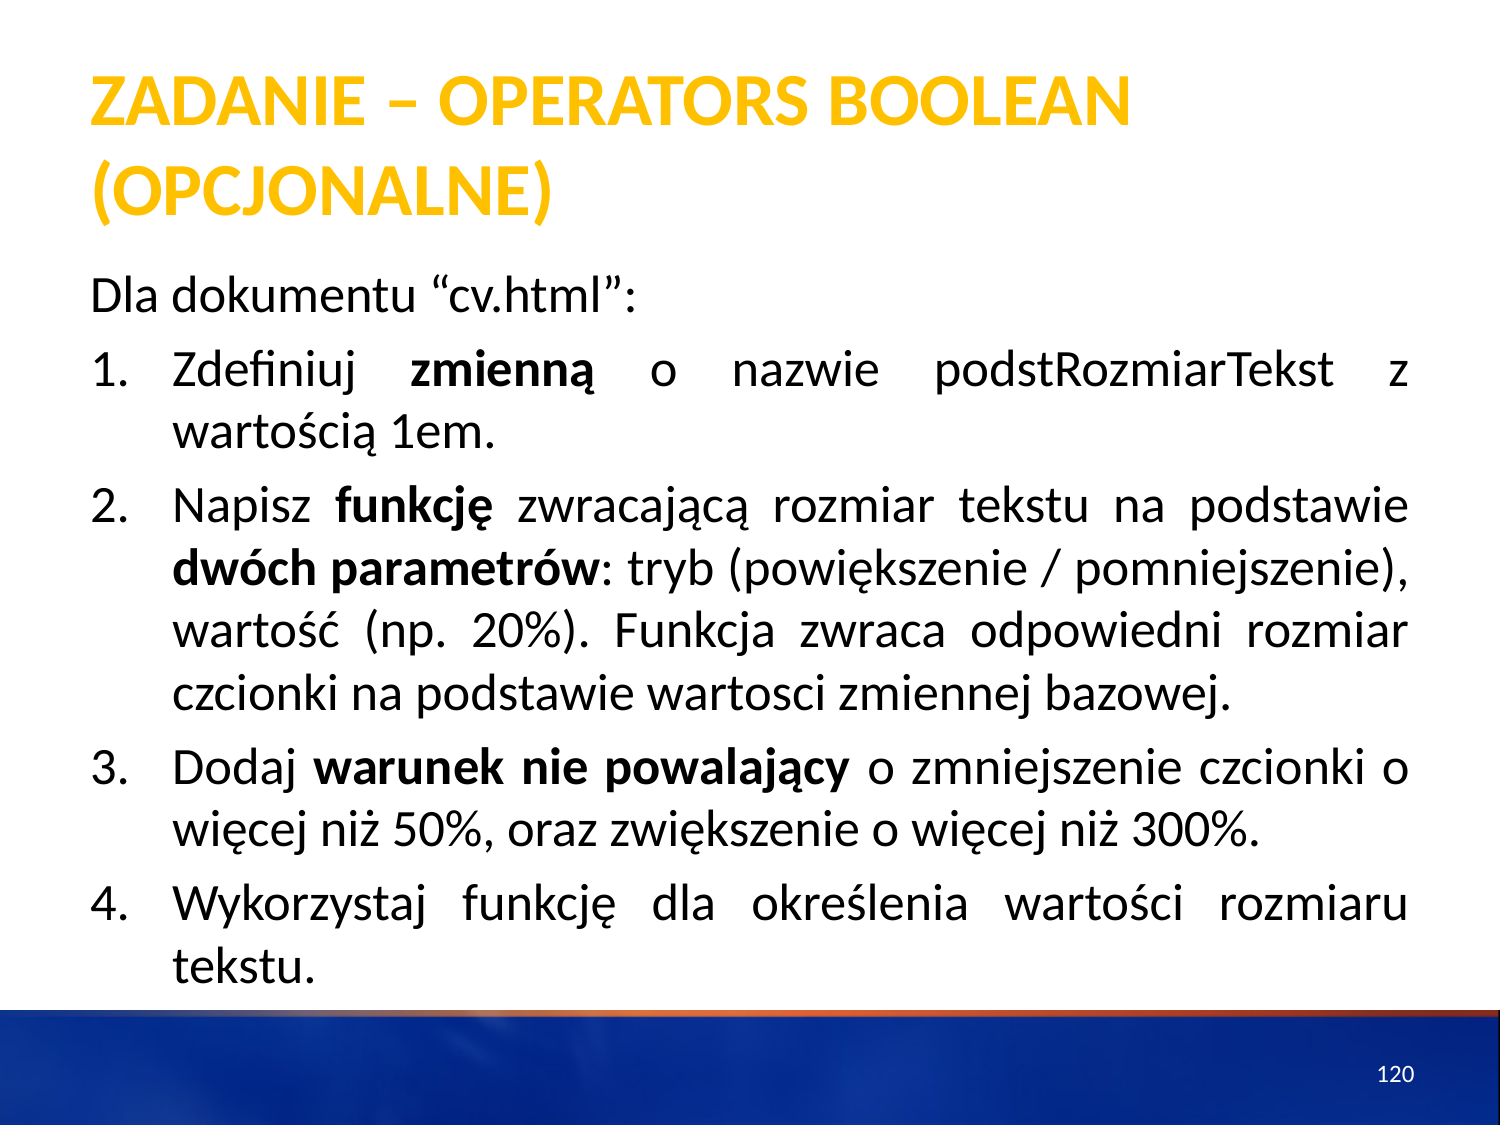

# ZADANIE – Operators boolean (opcjonalne)
Dla dokumentu “cv.html”:
Zdefiniuj zmienną o nazwie podstRozmiarTekst z wartością 1em.
Napisz funkcję zwracającą rozmiar tekstu na podstawie dwóch parametrów: tryb (powiększenie / pomniejszenie), wartość (np. 20%). Funkcja zwraca odpowiedni rozmiar czcionki na podstawie wartosci zmiennej bazowej.
Dodaj warunek nie powalający o zmniejszenie czcionki o więcej niż 50%, oraz zwiększenie o więcej niż 300%.
Wykorzystaj funkcję dla określenia wartości rozmiaru tekstu.

120